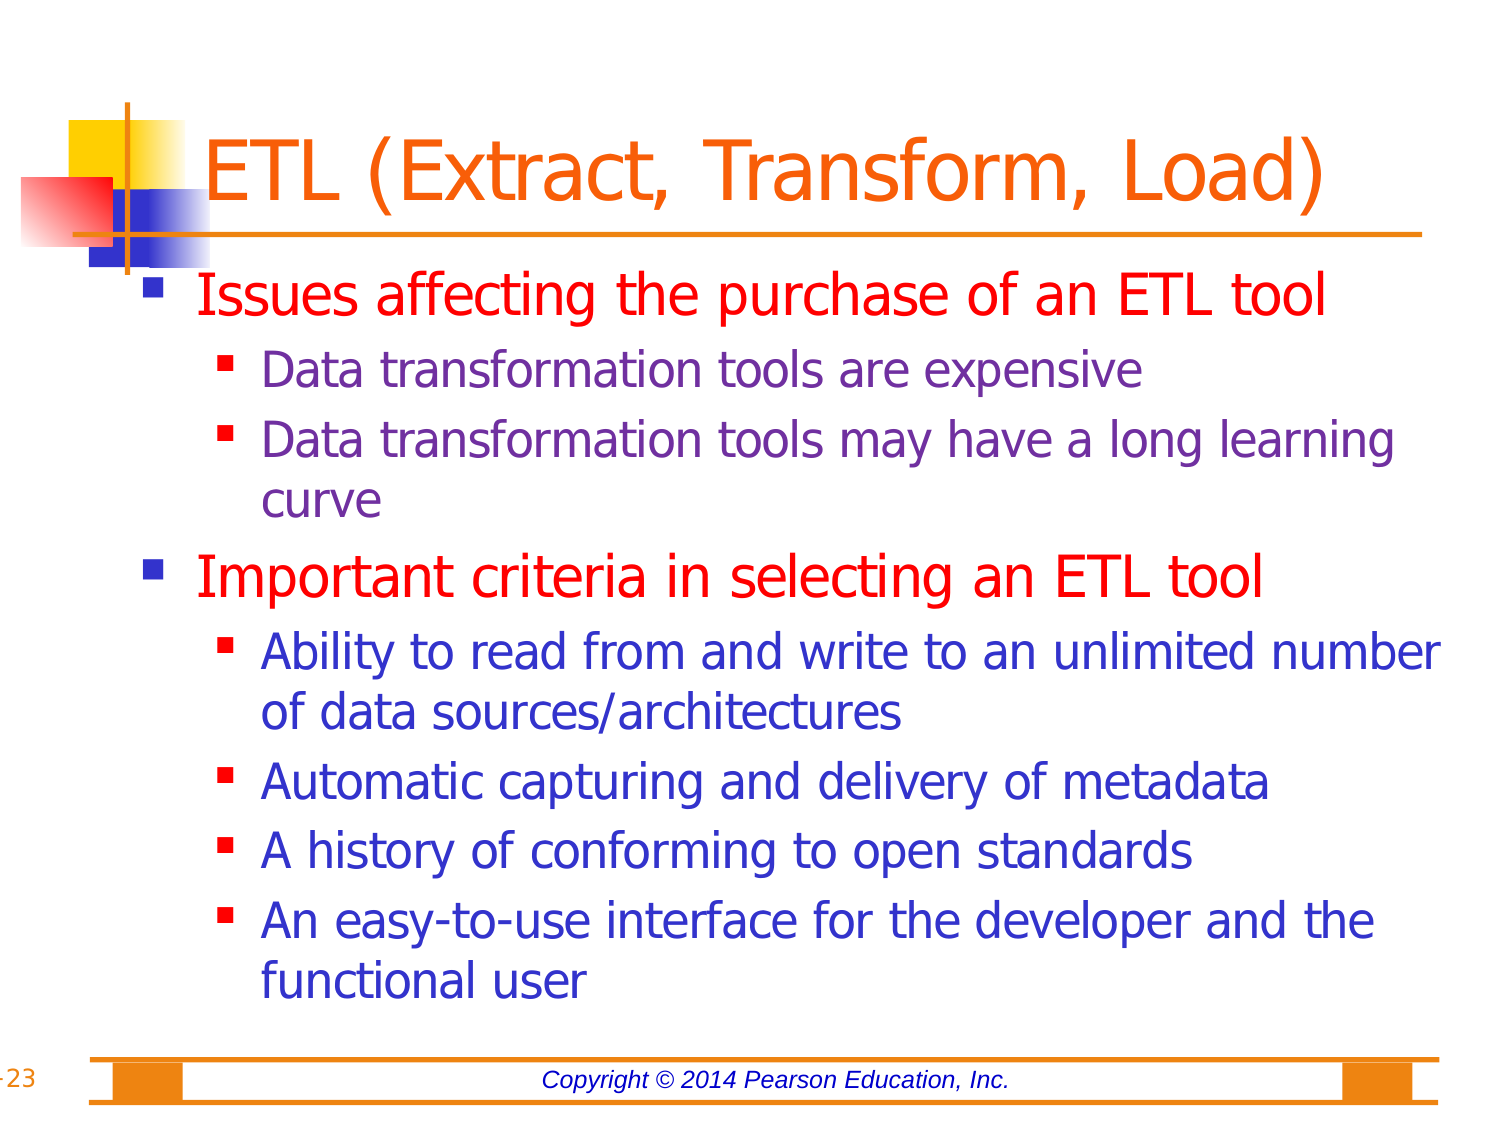

# ETL (Extract, Transform, Load)
Issues affecting the purchase of an ETL tool
Data transformation tools are expensive
Data transformation tools may have a long learning curve
Important criteria in selecting an ETL tool
Ability to read from and write to an unlimited number of data sources/architectures
Automatic capturing and delivery of metadata
A history of conforming to open standards
An easy-to-use interface for the developer and the functional user